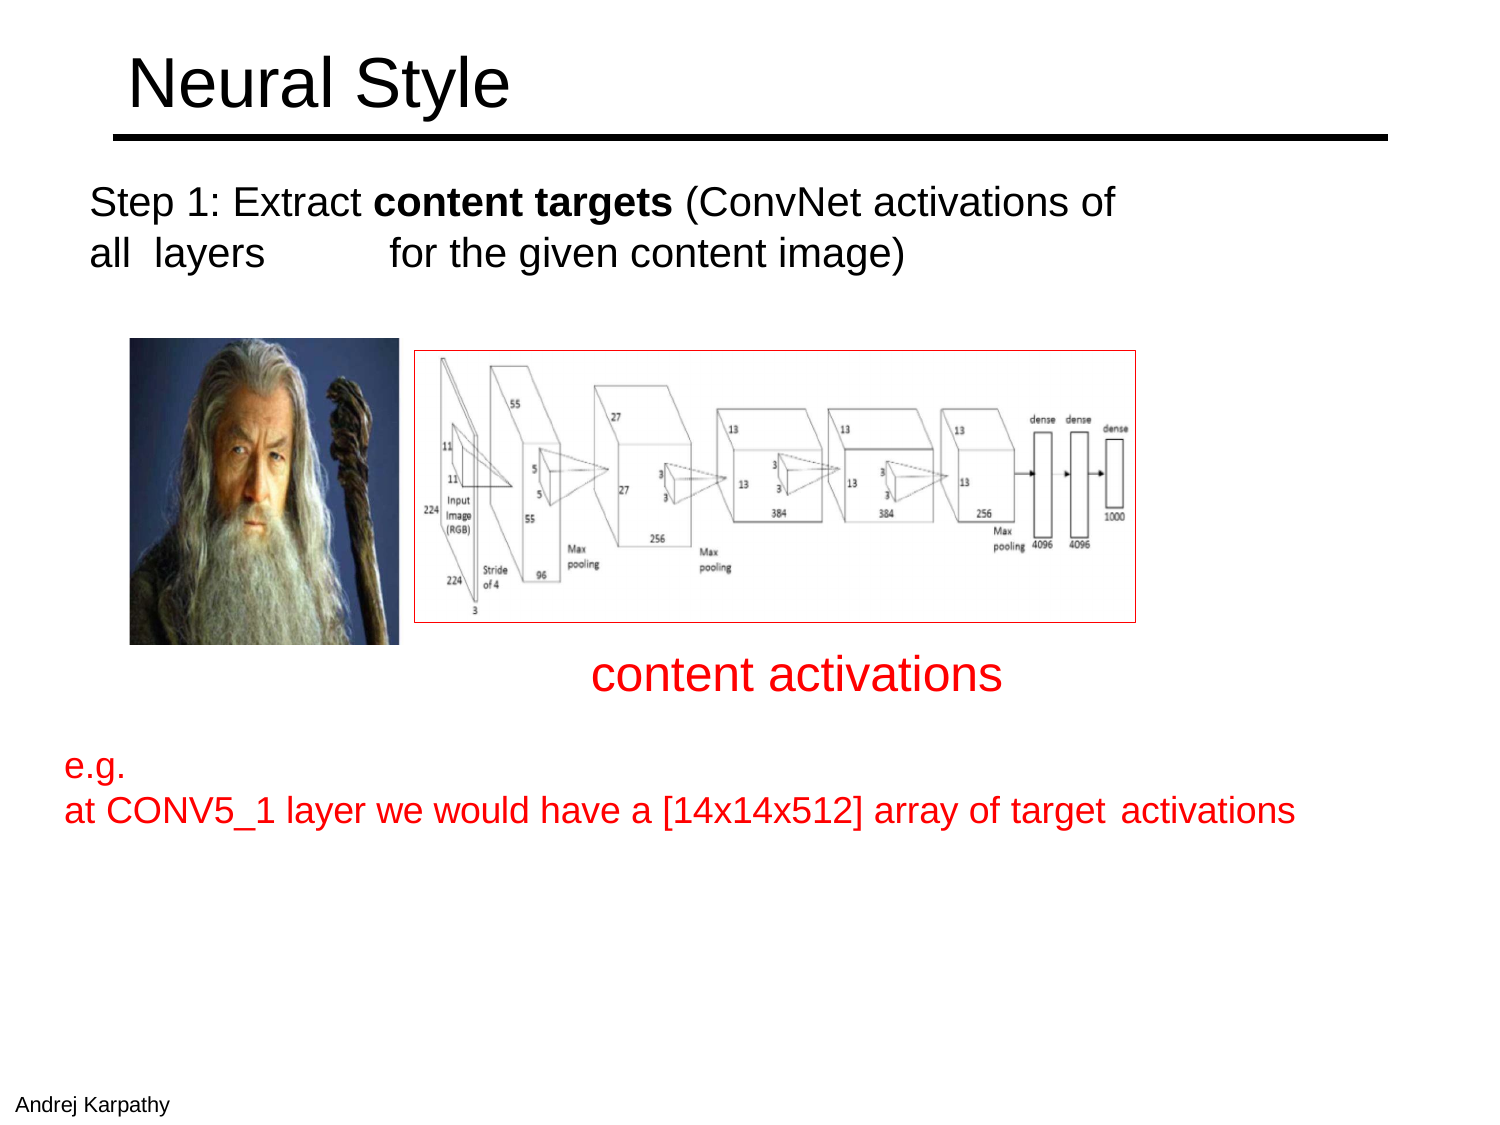

# Neural Style
Step 1: Extract content targets (ConvNet activations of all  layers	for the given content image)

content activations
e.g.
at CONV5_1 layer we would have a [14x14x512] array of target activations
Andrej Karpathy